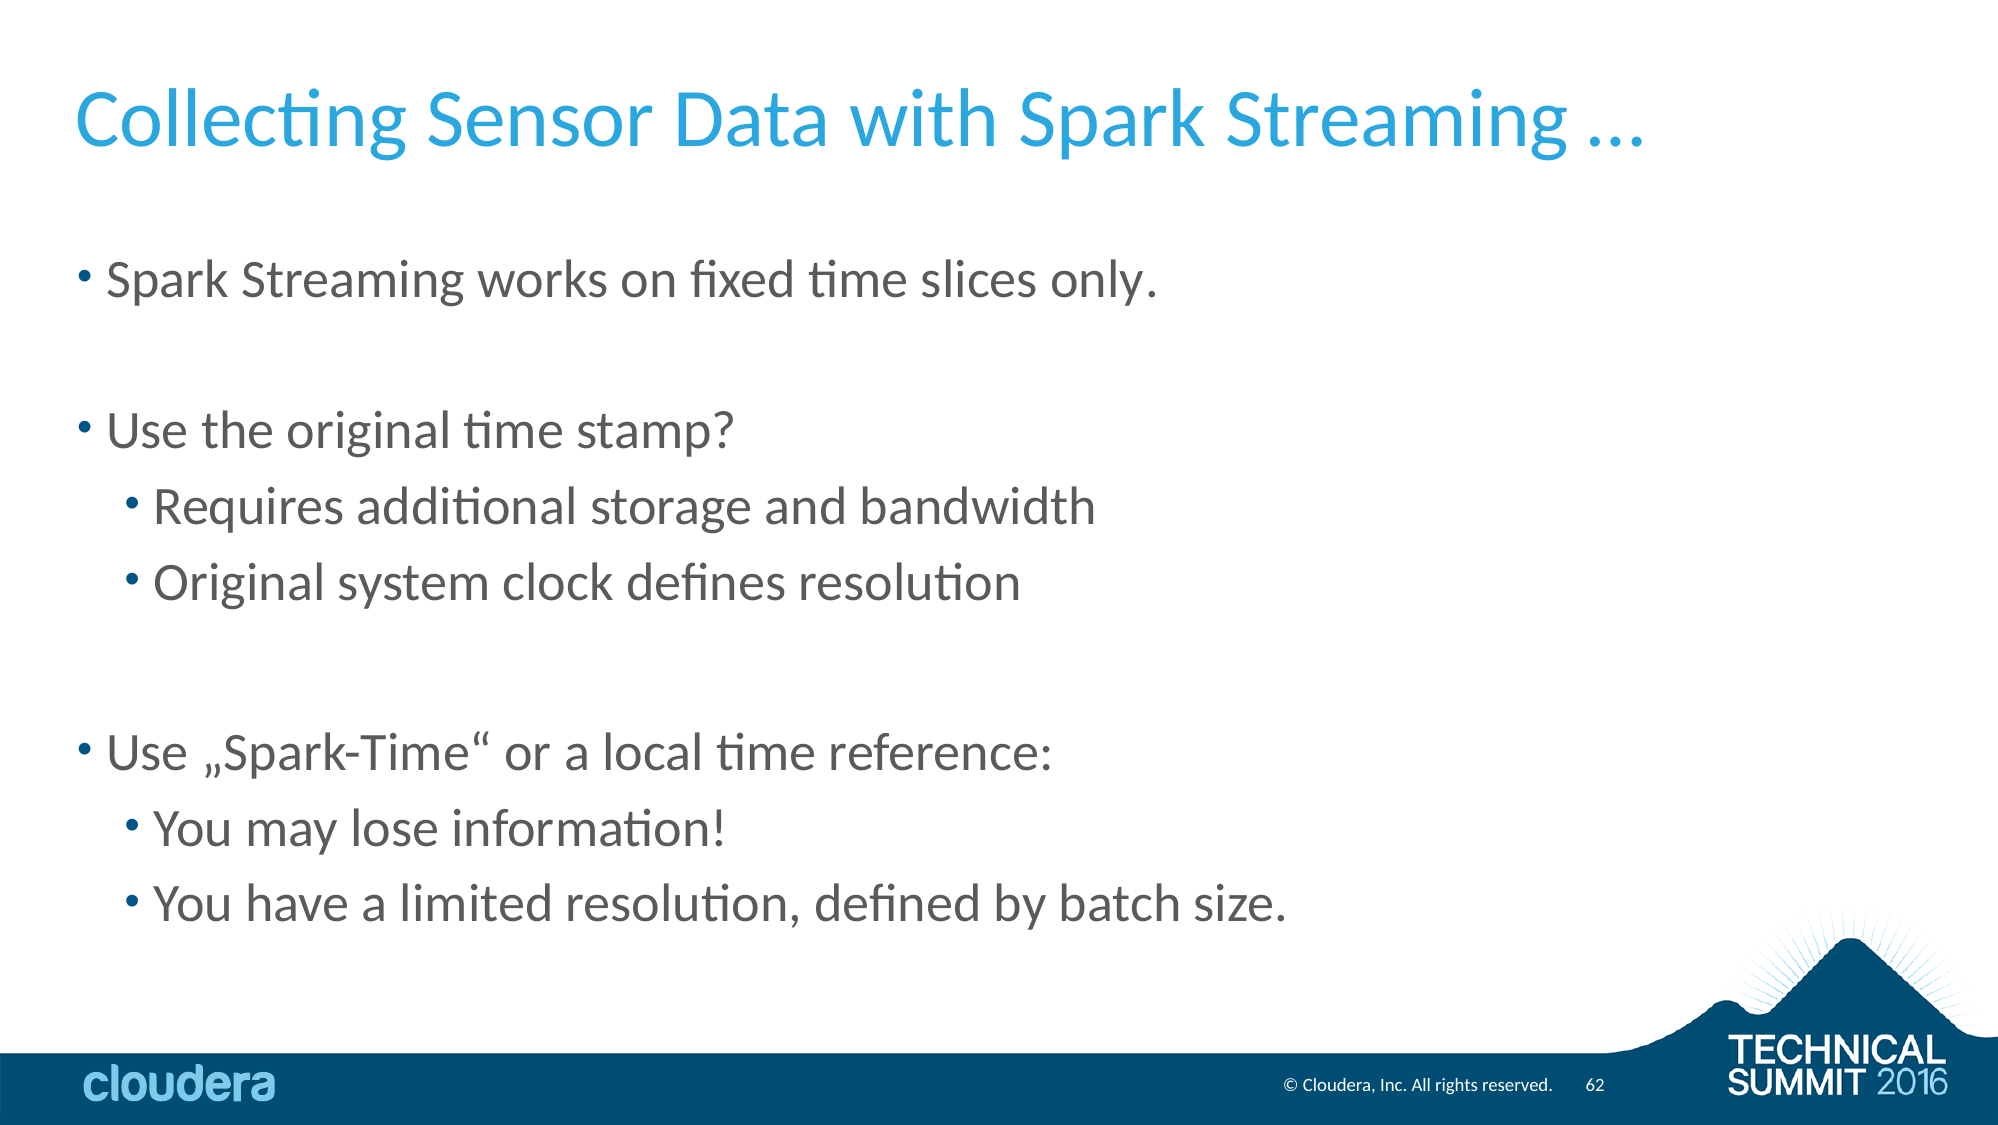

# Collecting Sensor Data with Spark Streaming …
Spark Streaming works on fixed time slices only.

Use the original time stamp?
Requires additional storage and bandwidth
Original system clock defines resolution

Use „Spark-Time“ or a local time reference:
You may lose information!
You have a limited resolution, defined by batch size.